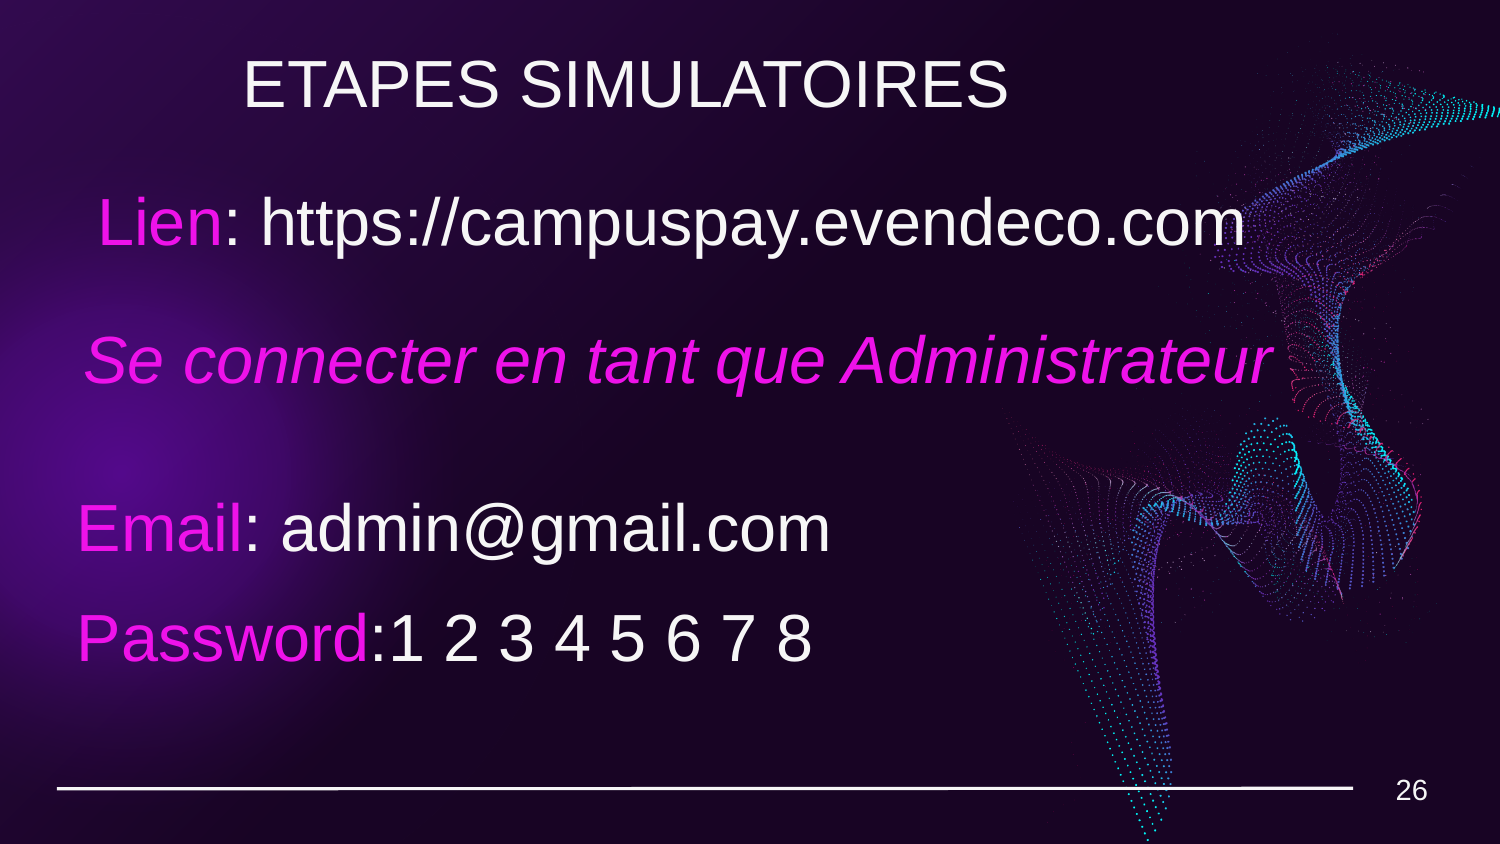

ETAPES SIMULATOIRES
Lien: https://campuspay.evendeco.com
Se connecter en tant que Administrateur

Email: admin@gmail.com
Password:1 2 3 4 5 6 7 8
26